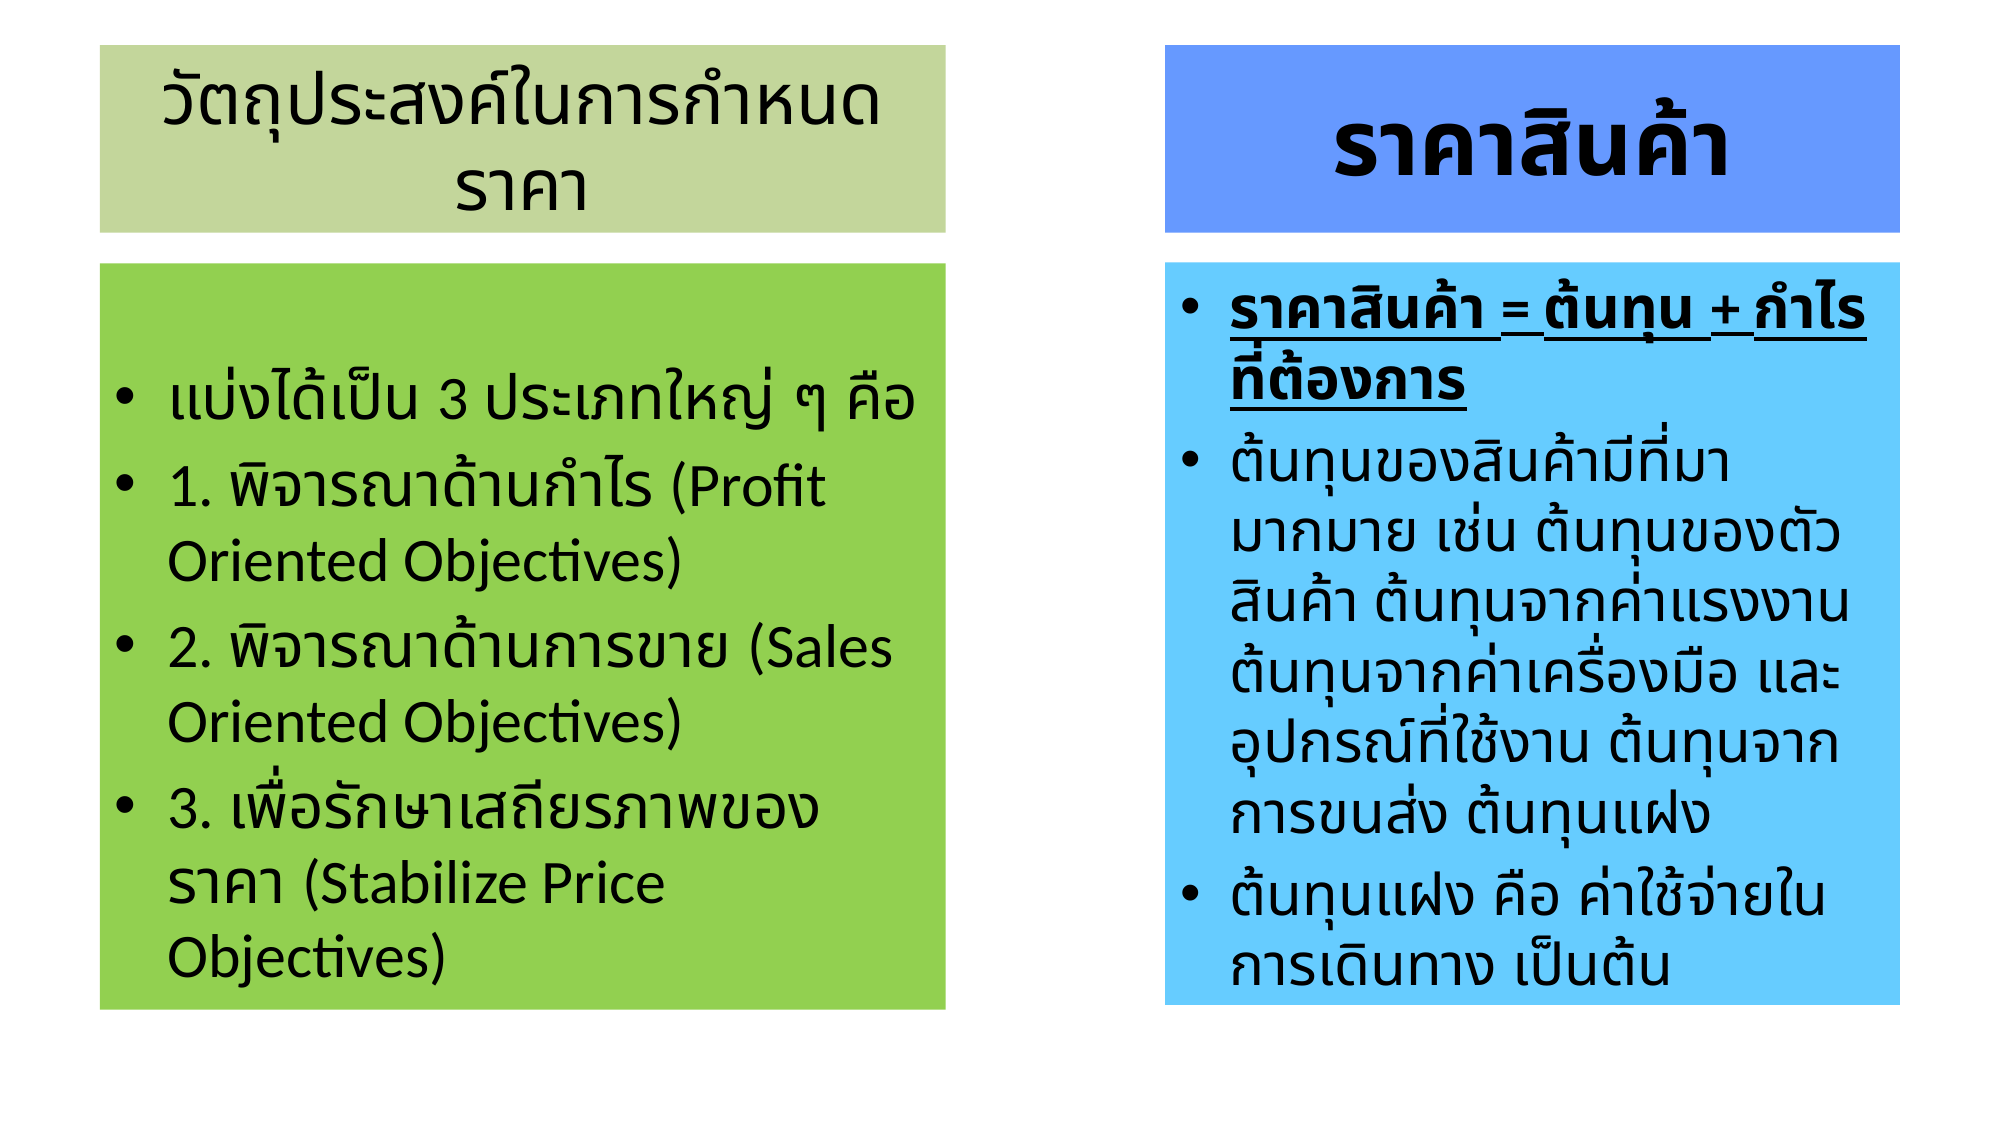

วัตถุประสงค์ในการกำหนดราคา
# ราคาสินค้า
ราคาสินค้า = ต้นทุน + กำไรที่ต้องการ
ต้นทุนของสินค้ามีที่มามากมาย เช่น ต้นทุนของตัวสินค้า ต้นทุนจากค่าแรงงาน ต้นทุนจากค่าเครื่องมือ และ อุปกรณ์ที่ใช้งาน ต้นทุนจากการขนส่ง ต้นทุนแฝง
ต้นทุนแฝง คือ ค่าใช้จ่ายในการเดินทาง เป็นต้น

แบ่งได้เป็น 3 ประเภทใหญ่ ๆ คือ
1. พิจารณาด้านกำไร (Profit Oriented Objectives)
2. พิจารณาด้านการขาย (Sales Oriented Objectives)
3. เพื่อรักษาเสถียรภาพของราคา (Stabilize Price Objectives)